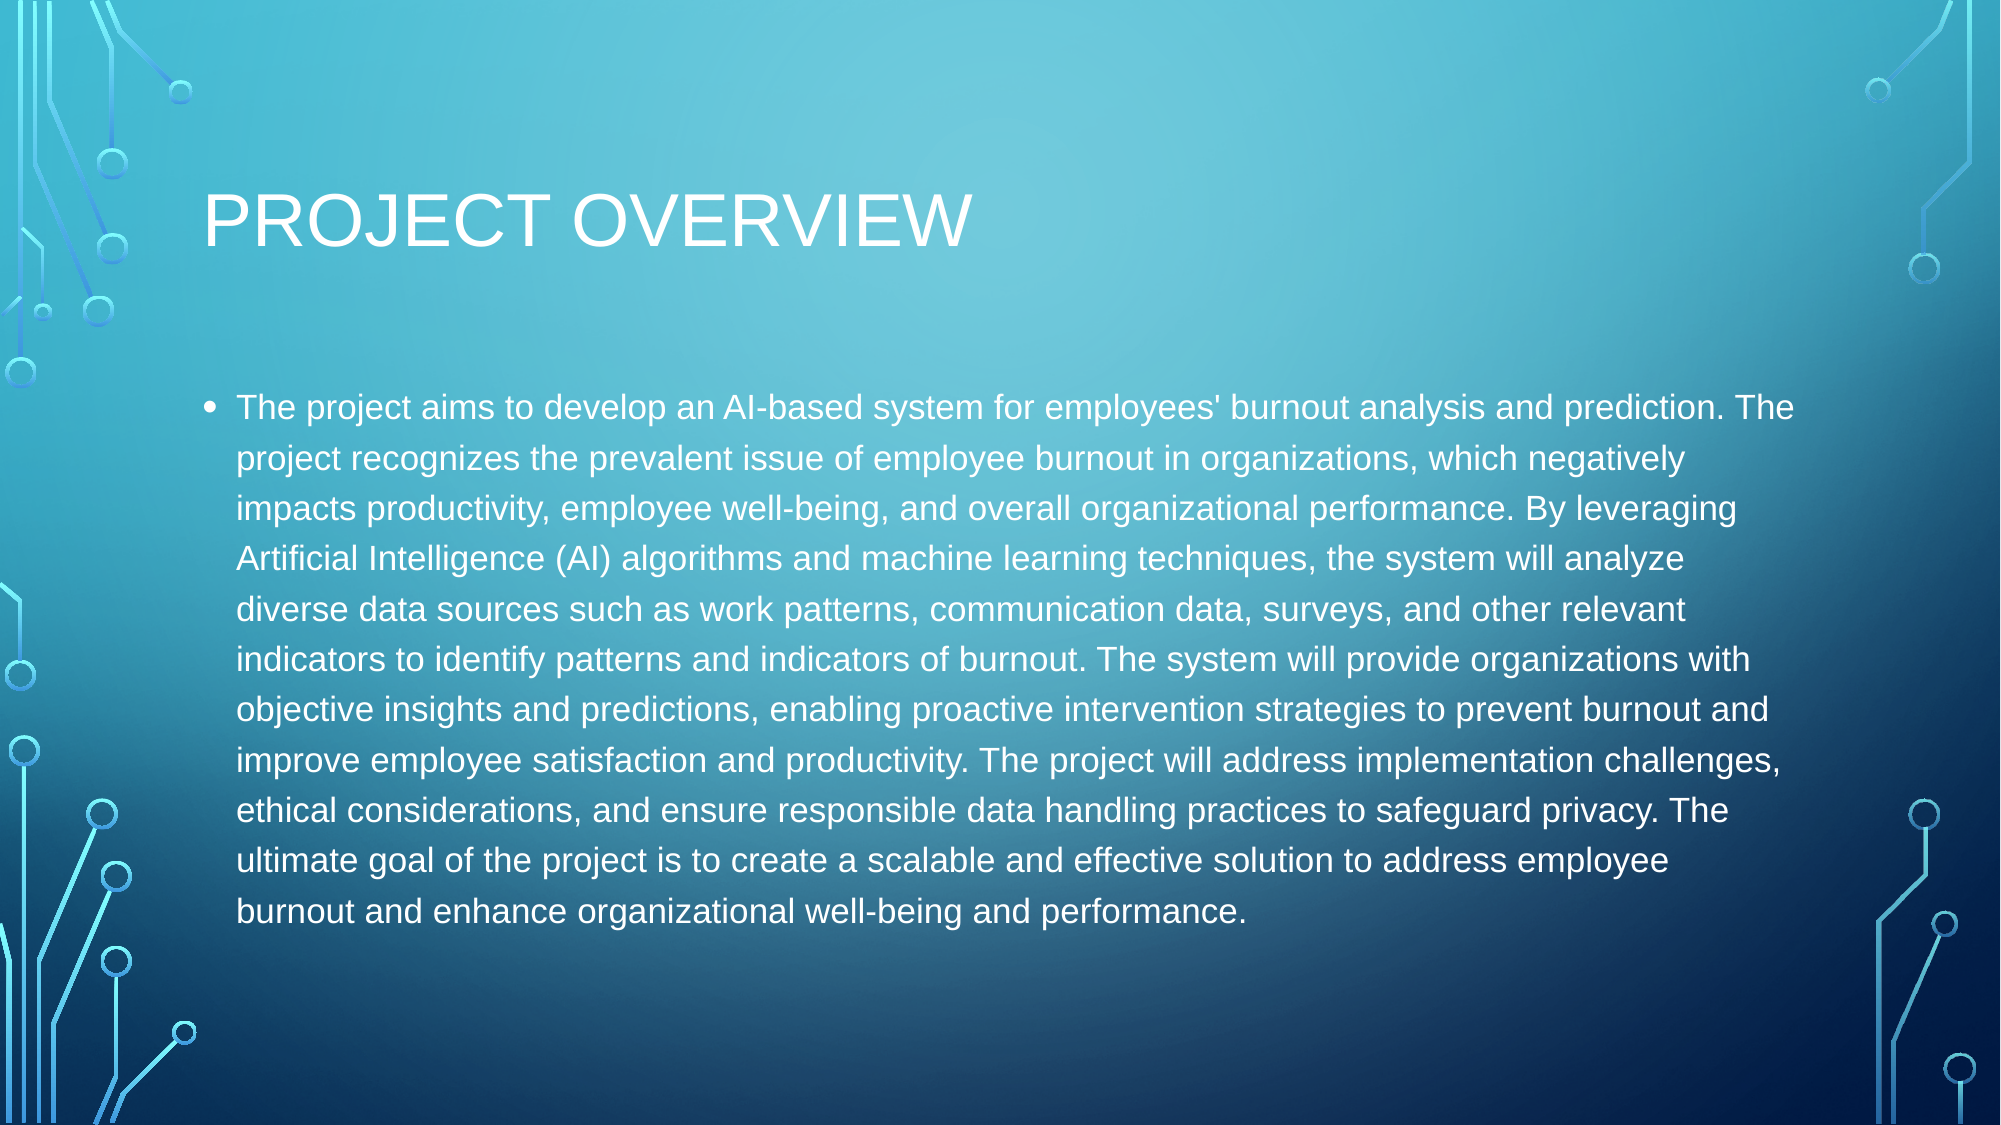

# Project Overview
The project aims to develop an AI-based system for employees' burnout analysis and prediction. The project recognizes the prevalent issue of employee burnout in organizations, which negatively impacts productivity, employee well-being, and overall organizational performance. By leveraging Artificial Intelligence (AI) algorithms and machine learning techniques, the system will analyze diverse data sources such as work patterns, communication data, surveys, and other relevant indicators to identify patterns and indicators of burnout. The system will provide organizations with objective insights and predictions, enabling proactive intervention strategies to prevent burnout and improve employee satisfaction and productivity. The project will address implementation challenges, ethical considerations, and ensure responsible data handling practices to safeguard privacy. The ultimate goal of the project is to create a scalable and effective solution to address employee burnout and enhance organizational well-being and performance.